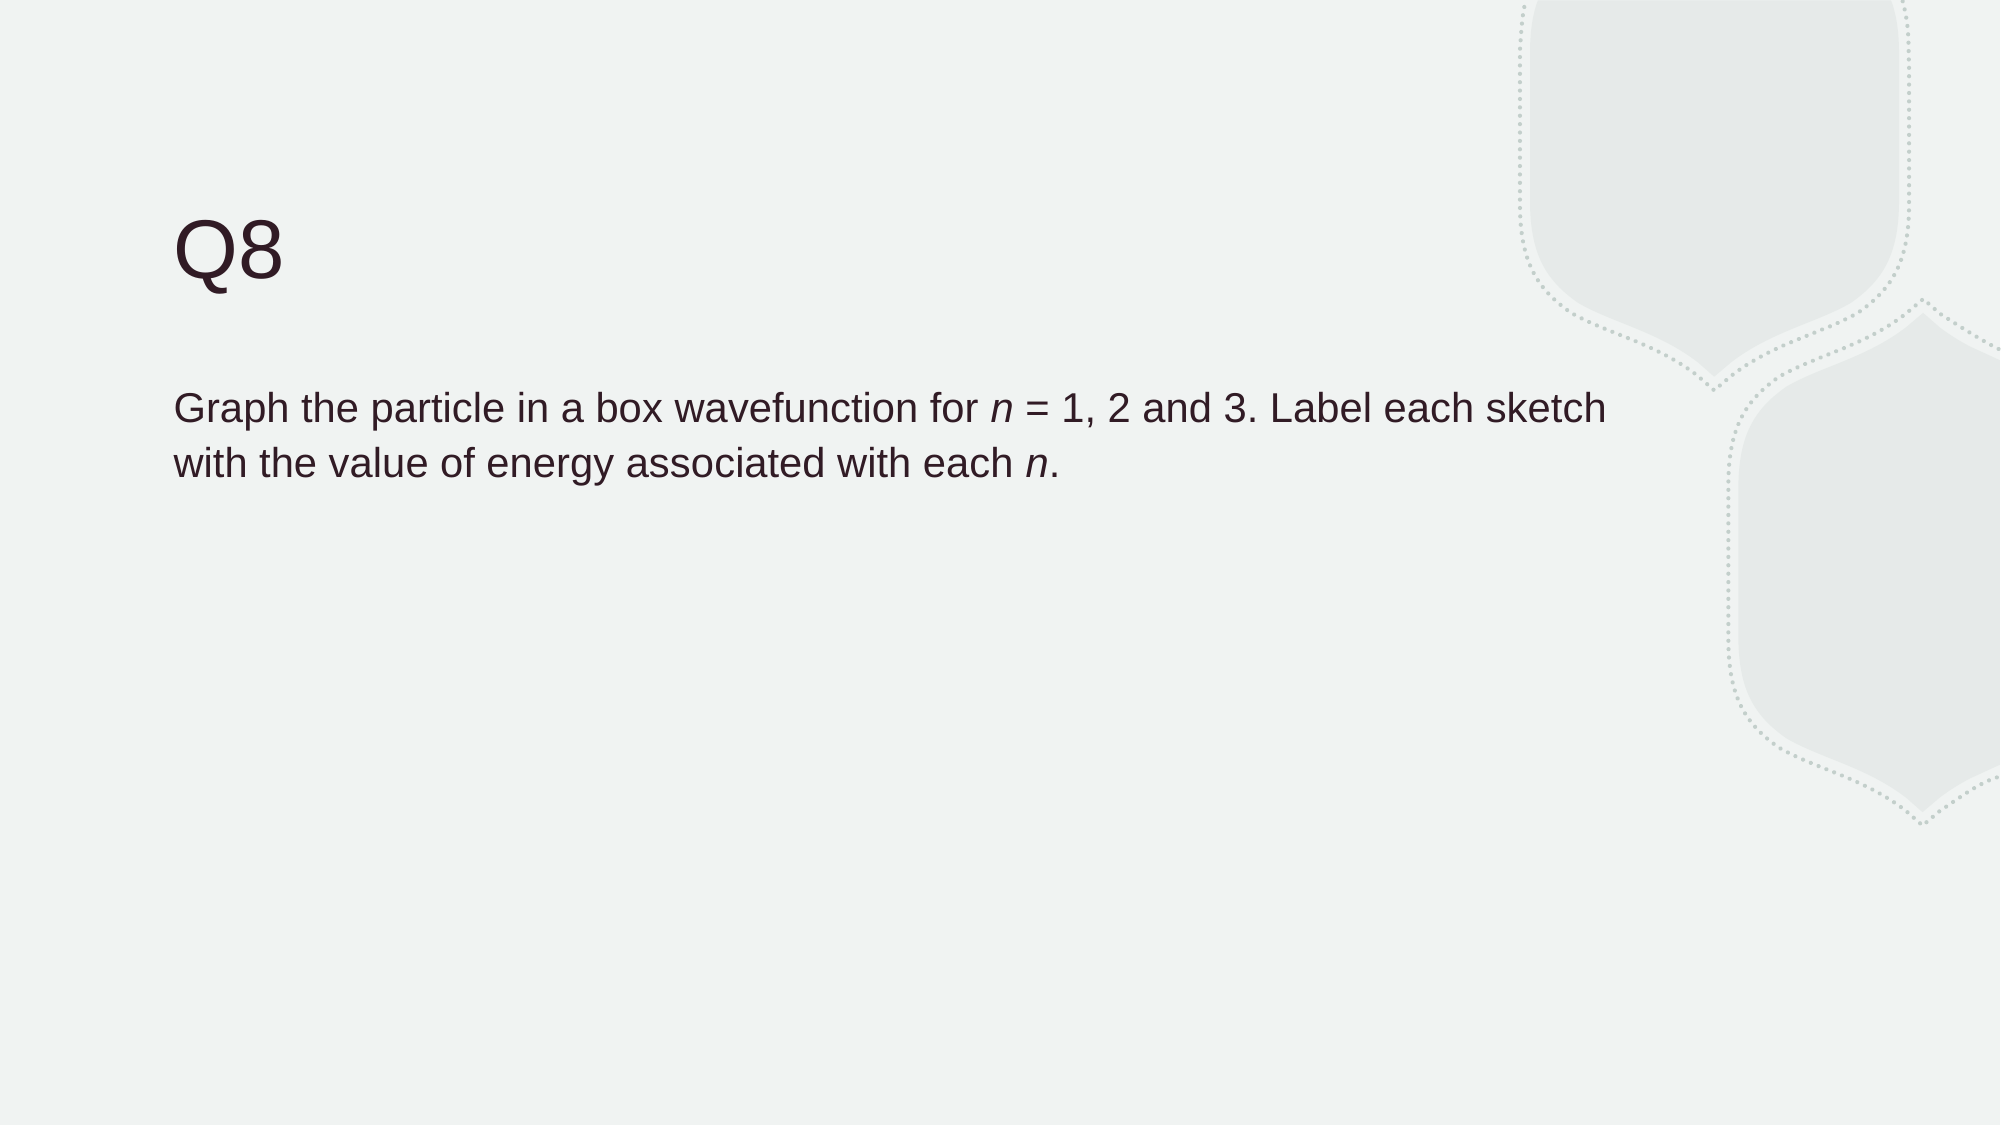

# Q8
Graph the particle in a box wavefunction for n = 1, 2 and 3. Label each sketch with the value of energy associated with each n.